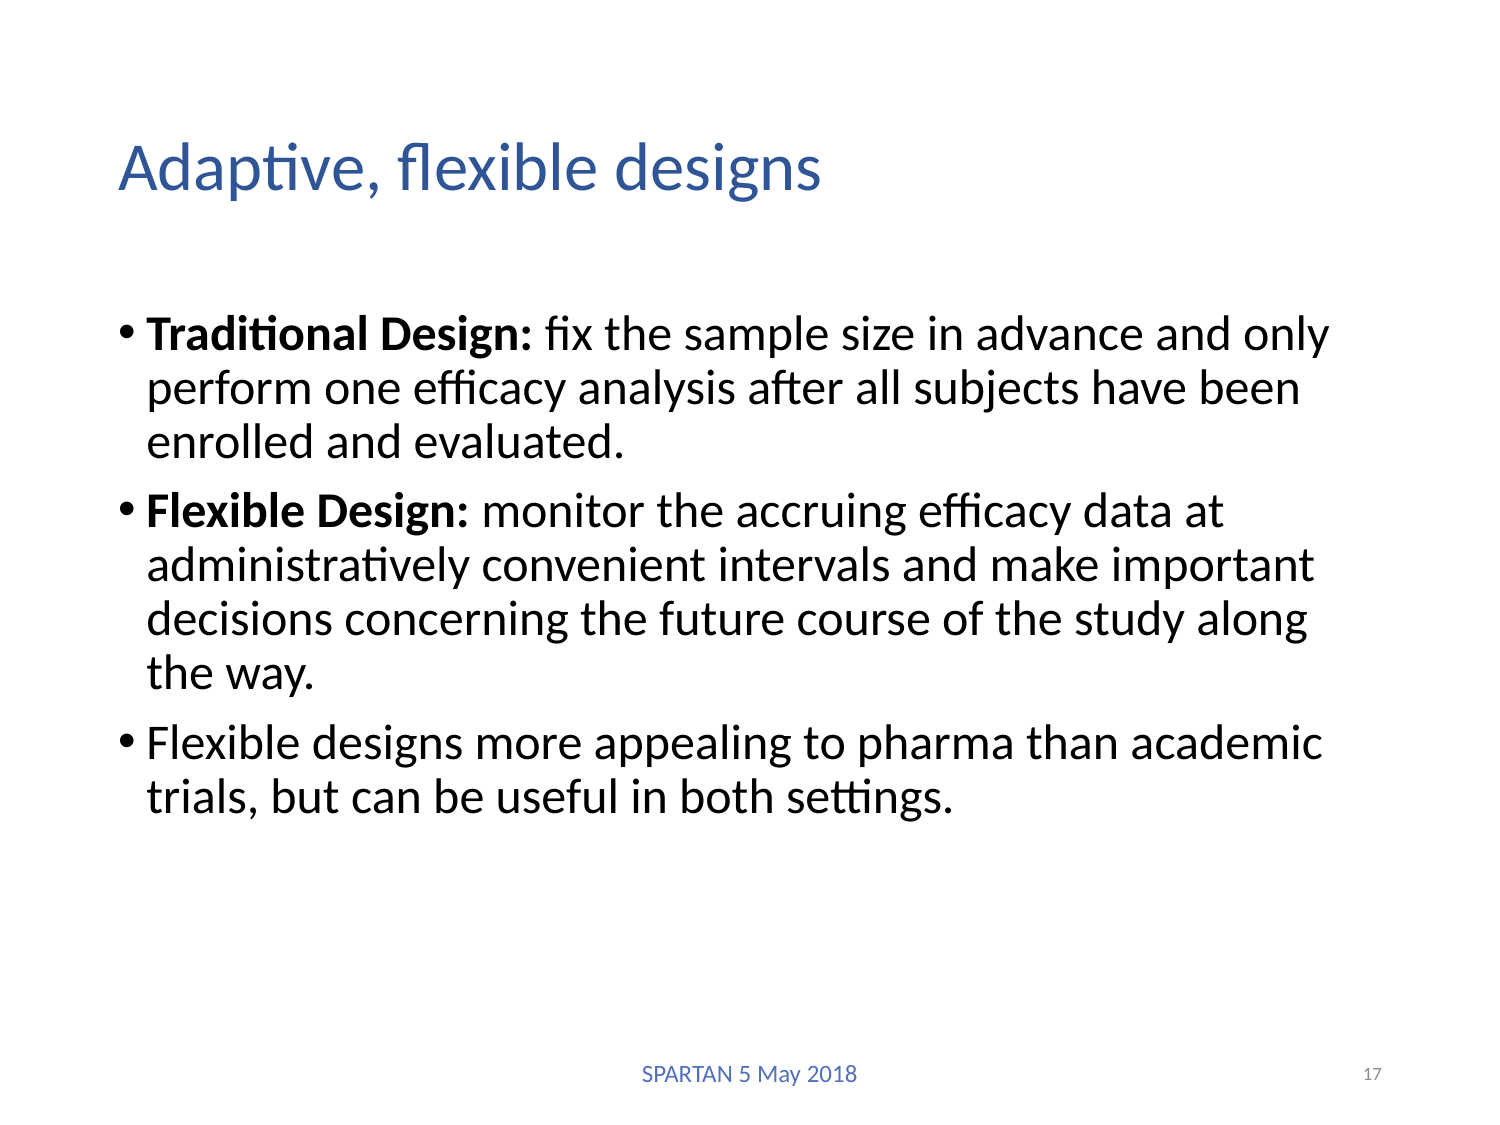

# Adaptive, flexible designs
Traditional Design: fix the sample size in advance and only perform one efficacy analysis after all subjects have been enrolled and evaluated.
Flexible Design: monitor the accruing efficacy data at administratively convenient intervals and make important decisions concerning the future course of the study along the way.
Flexible designs more appealing to pharma than academic trials, but can be useful in both settings.

SPARTAN 5 May 2018
17